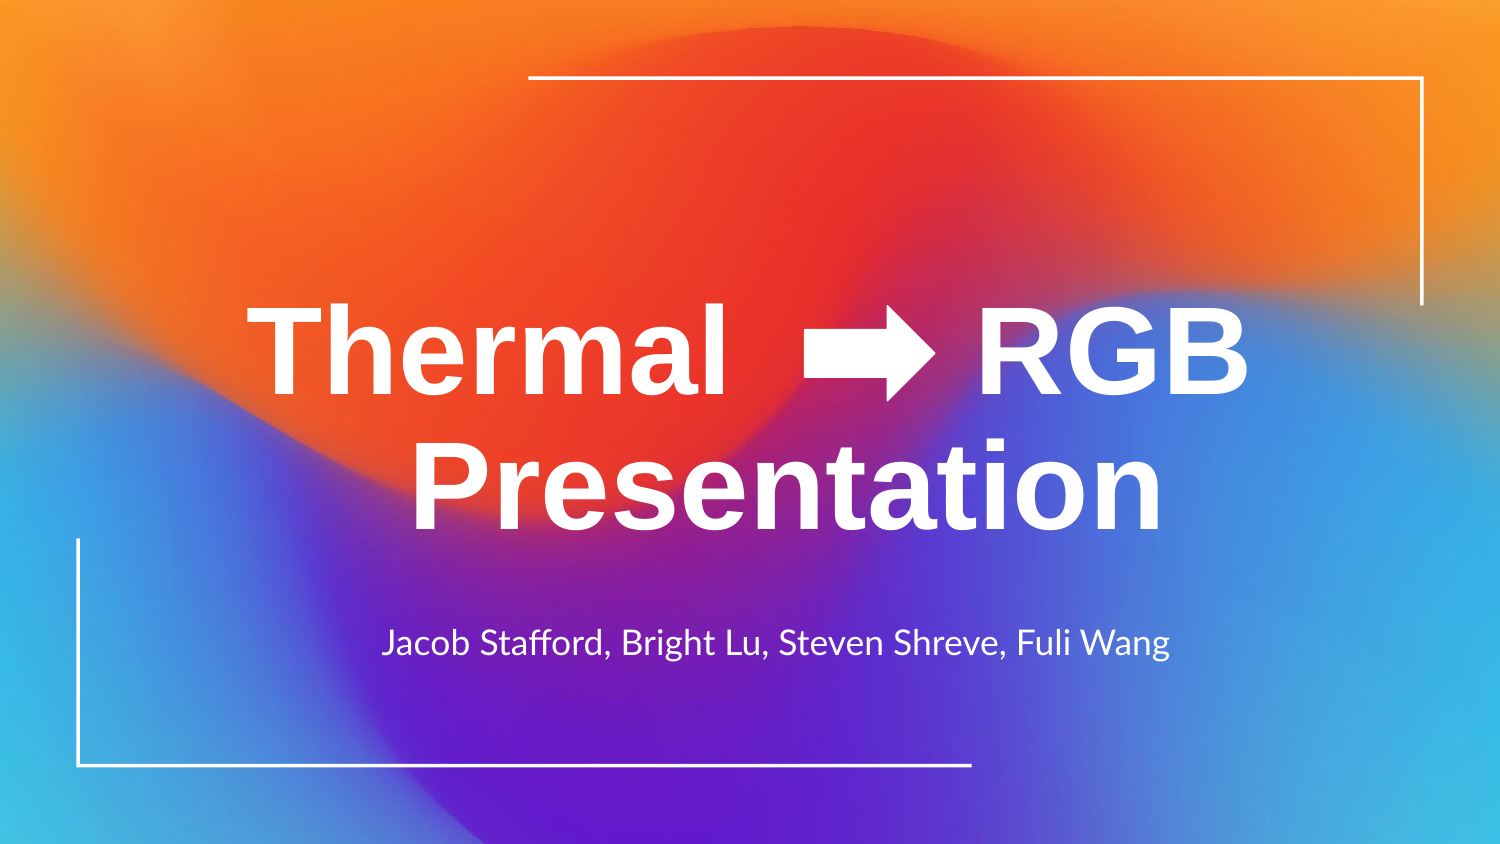

# Thermal       RGB
Presentation

Jacob Stafford, Bright Lu, Steven Shreve, Fuli Wang